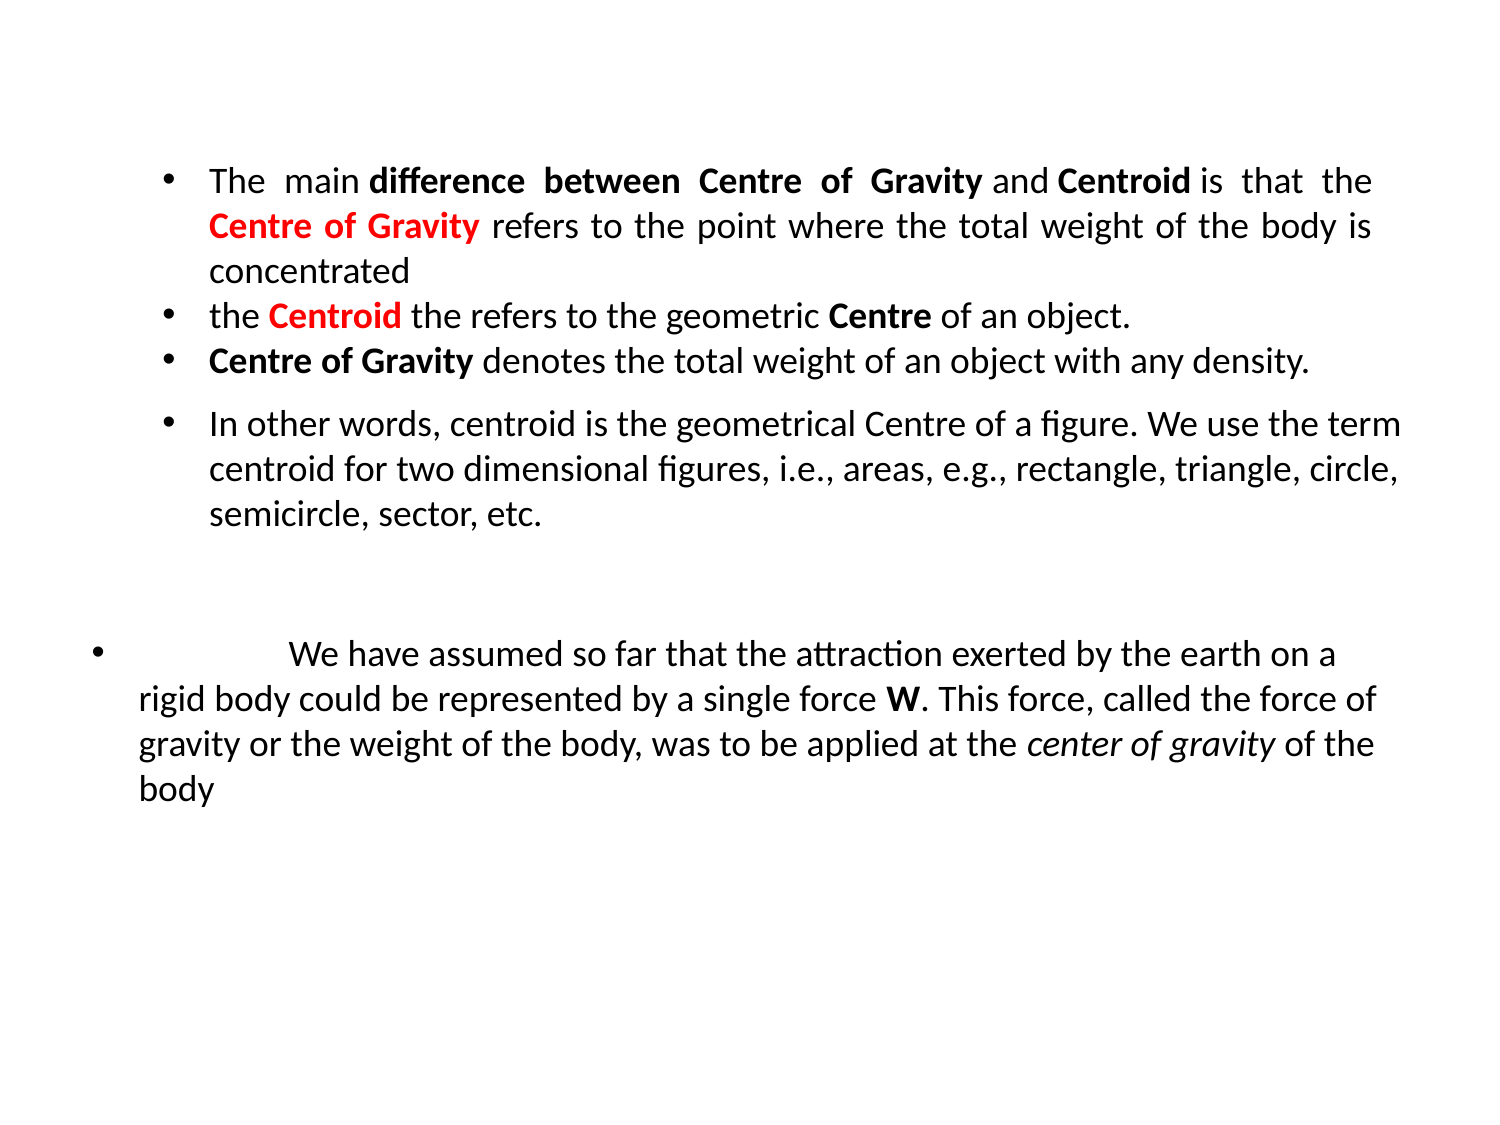

The main difference between Centre of Gravity and Centroid is that the Centre of Gravity refers to the point where the total weight of the body is concentrated
the Centroid the refers to the geometric Centre of an object.
Centre of Gravity denotes the total weight of an object with any density.
In other words, centroid is the geometrical Centre of a figure. We use the term centroid for two dimensional figures, i.e., areas, e.g., rectangle, triangle, circle, semicircle, sector, etc.
	We have assumed so far that the attraction exerted by the earth on a rigid body could be represented by a single force W. This force, called the force of gravity or the weight of the body, was to be applied at the center of gravity of the body